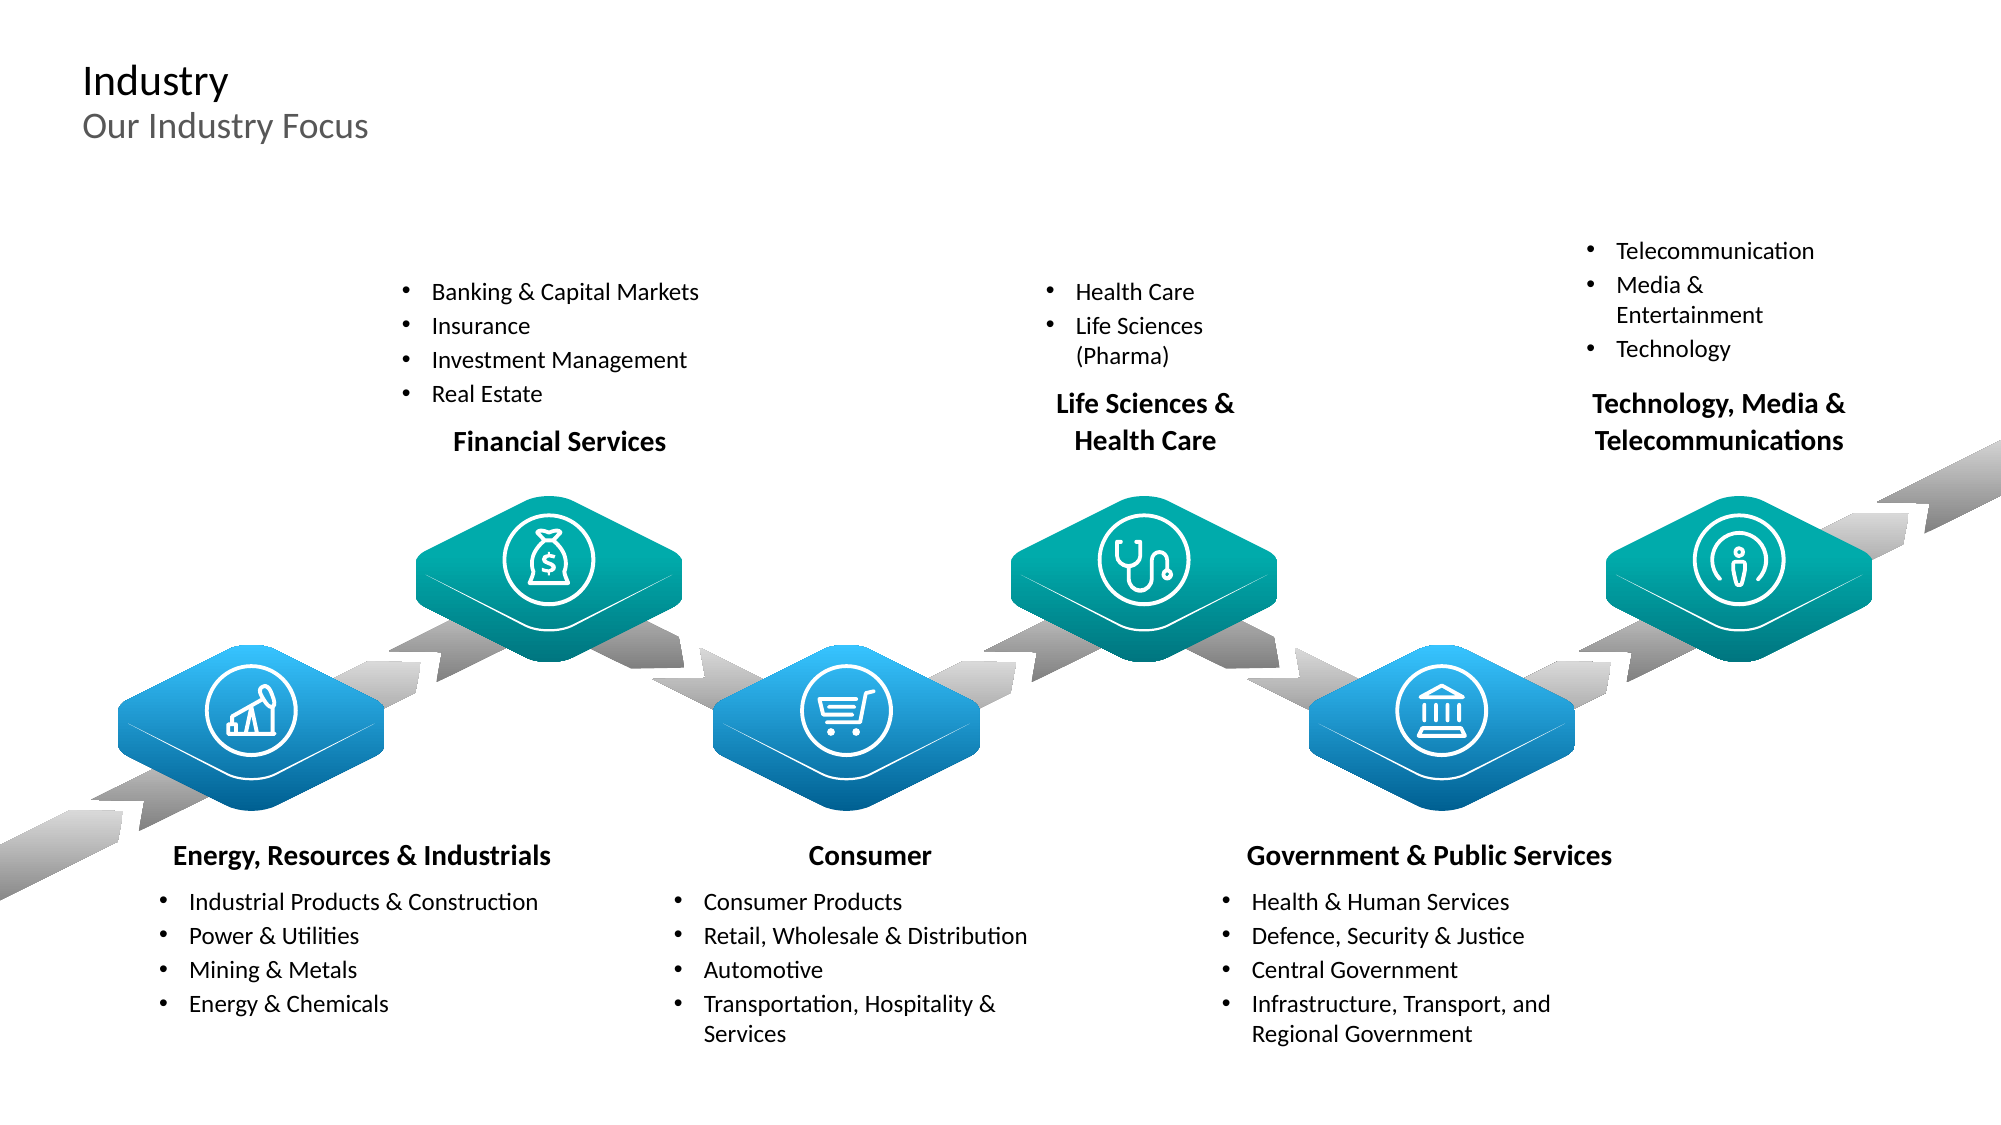

# Industry
Our Industry Focus
Telecommunication
Media & Entertainment
Technology
Banking & Capital Markets
Insurance
Investment Management
Real Estate
Health Care
Life Sciences (Pharma)
Life Sciences & Health Care
Technology, Media & Telecommunications
Financial Services

Energy, Resources & Industrials
Consumer
Government & Public Services
Industrial Products & Construction
Power & Utilities
Mining & Metals
Energy & Chemicals
Consumer Products
Retail, Wholesale & Distribution
Automotive
Transportation, Hospitality & Services
Health & Human Services
Defence, Security & Justice
Central Government
Infrastructure, Transport, and Regional Government